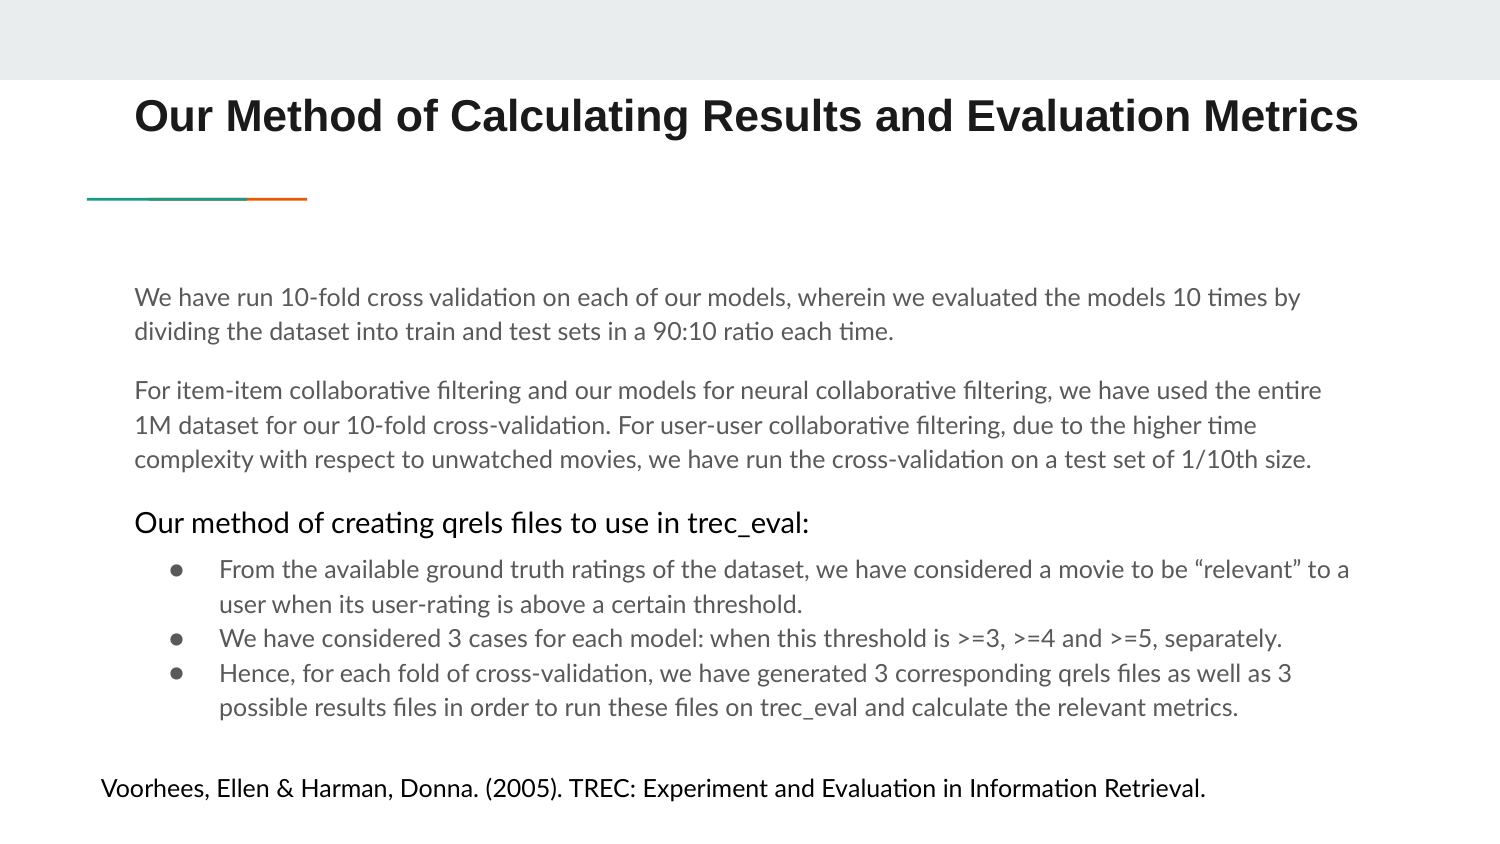

# Our Method of Calculating Results and Evaluation Metrics
We have run 10-fold cross validation on each of our models, wherein we evaluated the models 10 times by dividing the dataset into train and test sets in a 90:10 ratio each time.
For item-item collaborative filtering and our models for neural collaborative filtering, we have used the entire 1M dataset for our 10-fold cross-validation. For user-user collaborative filtering, due to the higher time complexity with respect to unwatched movies, we have run the cross-validation on a test set of 1/10th size.

Our method of creating qrels files to use in trec_eval:
From the available ground truth ratings of the dataset, we have considered a movie to be “relevant” to a user when its user-rating is above a certain threshold.
We have considered 3 cases for each model: when this threshold is >=3, >=4 and >=5, separately.
Hence, for each fold of cross-validation, we have generated 3 corresponding qrels files as well as 3 possible results files in order to run these files on trec_eval and calculate the relevant metrics.
Voorhees, Ellen & Harman, Donna. (2005). TREC: Experiment and Evaluation in Information Retrieval.